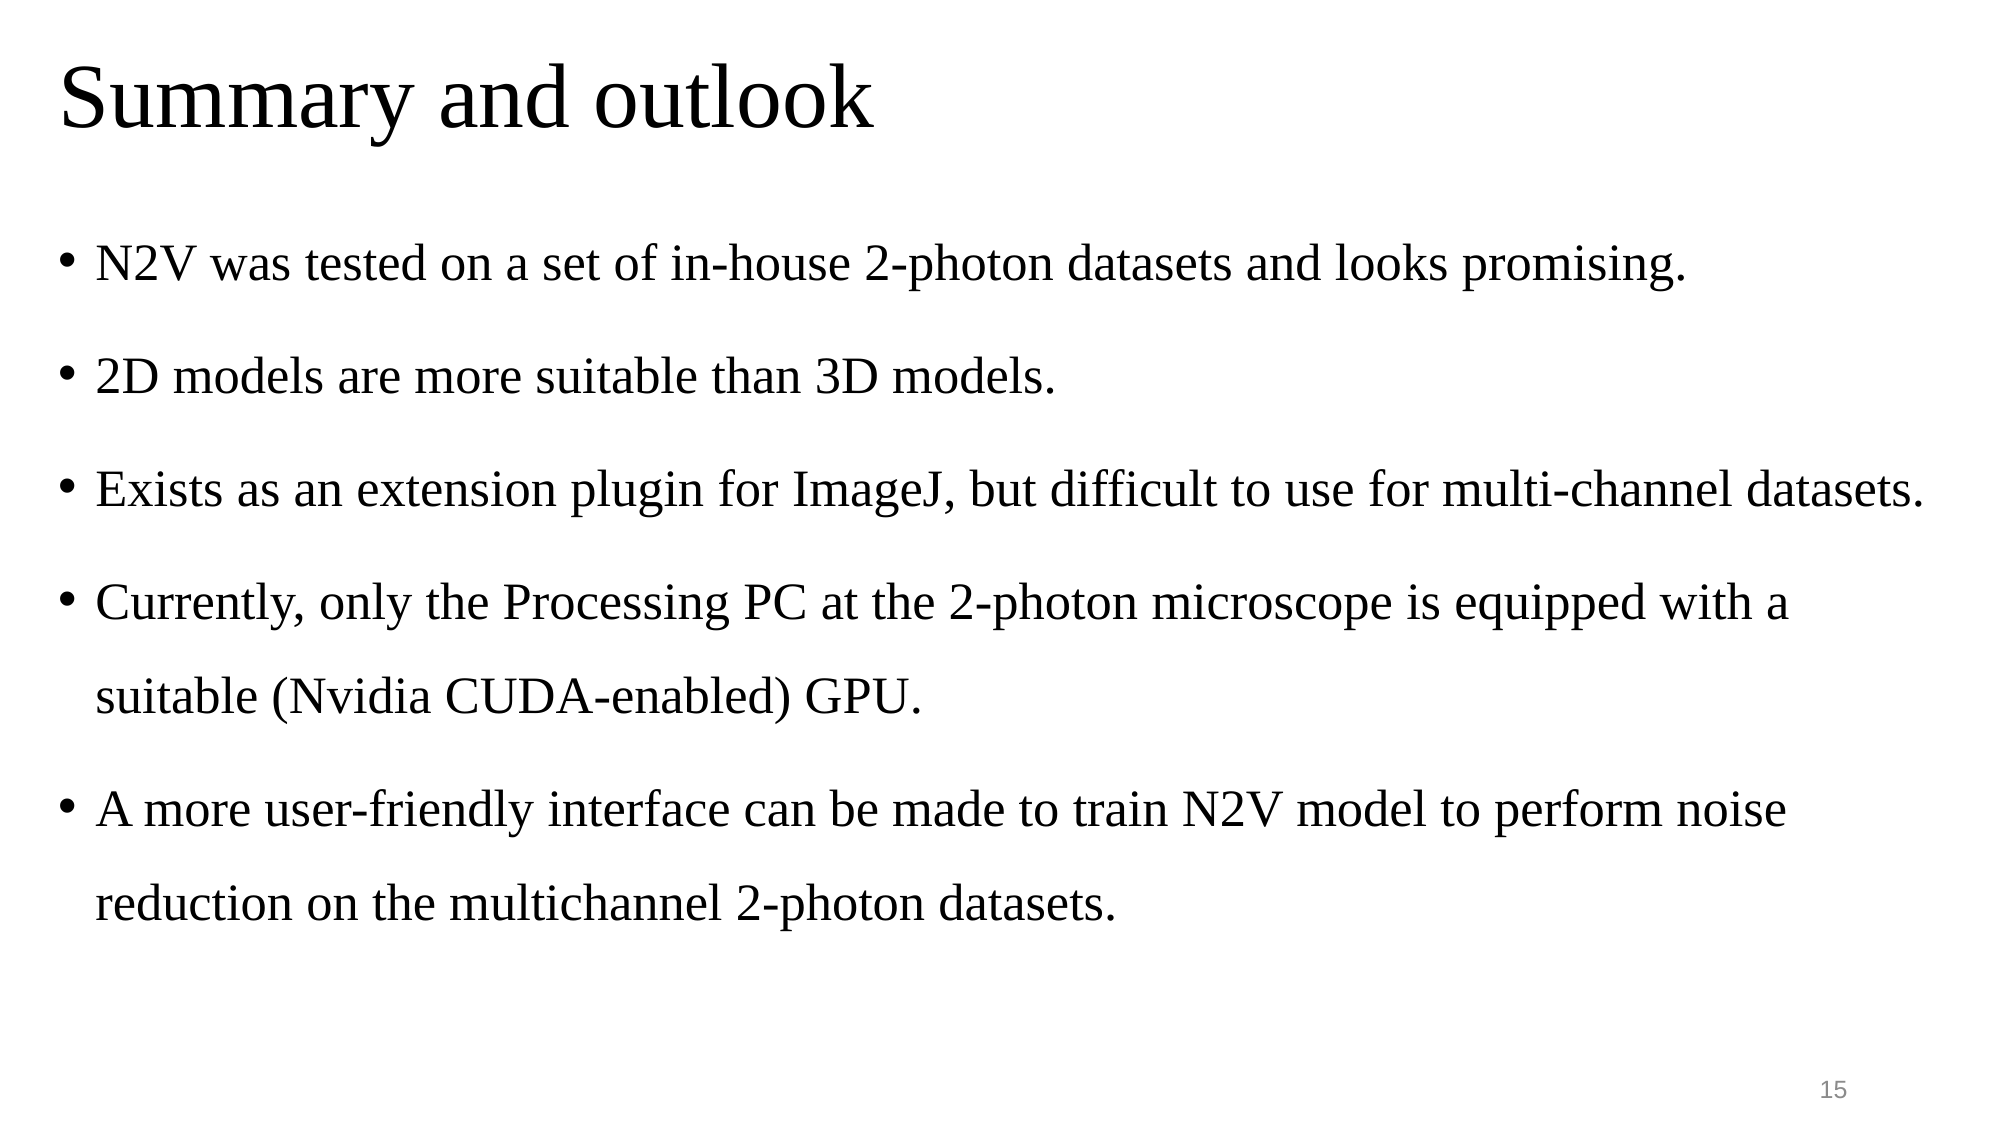

# Summary and outlook
N2V was tested on a set of in-house 2-photon datasets and looks promising.
2D models are more suitable than 3D models.
Exists as an extension plugin for ImageJ, but difficult to use for multi-channel datasets.
Currently, only the Processing PC at the 2-photon microscope is equipped with a suitable (Nvidia CUDA-enabled) GPU.
A more user-friendly interface can be made to train N2V model to perform noise reduction on the multichannel 2-photon datasets.
15